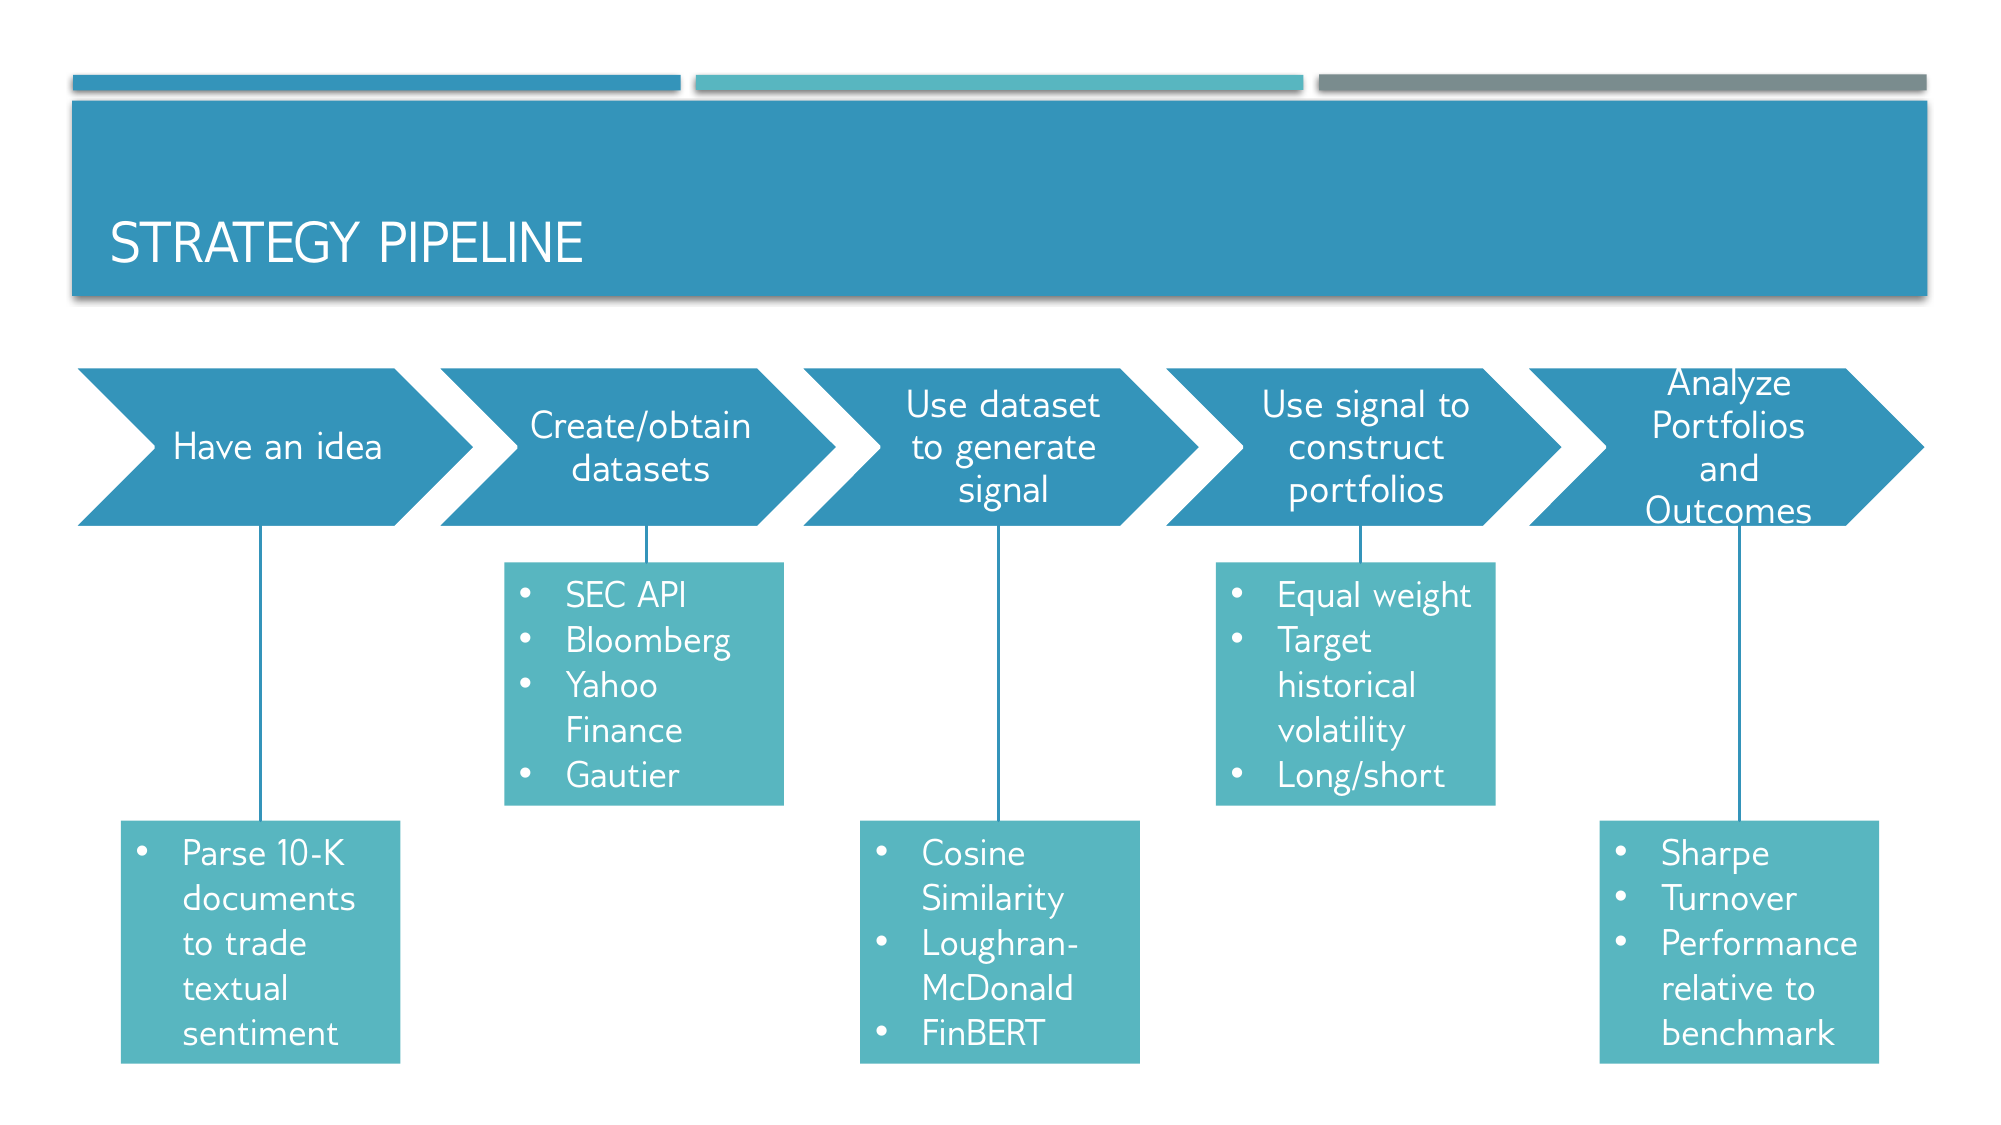

Have an idea
Create/obtain datasets
Use dataset to generate signal
Use signal to construct portfolios
Analyze Portfolios and Outcomes
# Strategy pipeline
Equal weight
Target historical volatility
Long/short

SEC API
Bloomberg
Yahoo Finance
Gautier
Parse 10-K documents to trade textual sentiment
Cosine Similarity
Loughran-McDonald
FinBERT
Sharpe
Turnover
Performance relative to benchmark